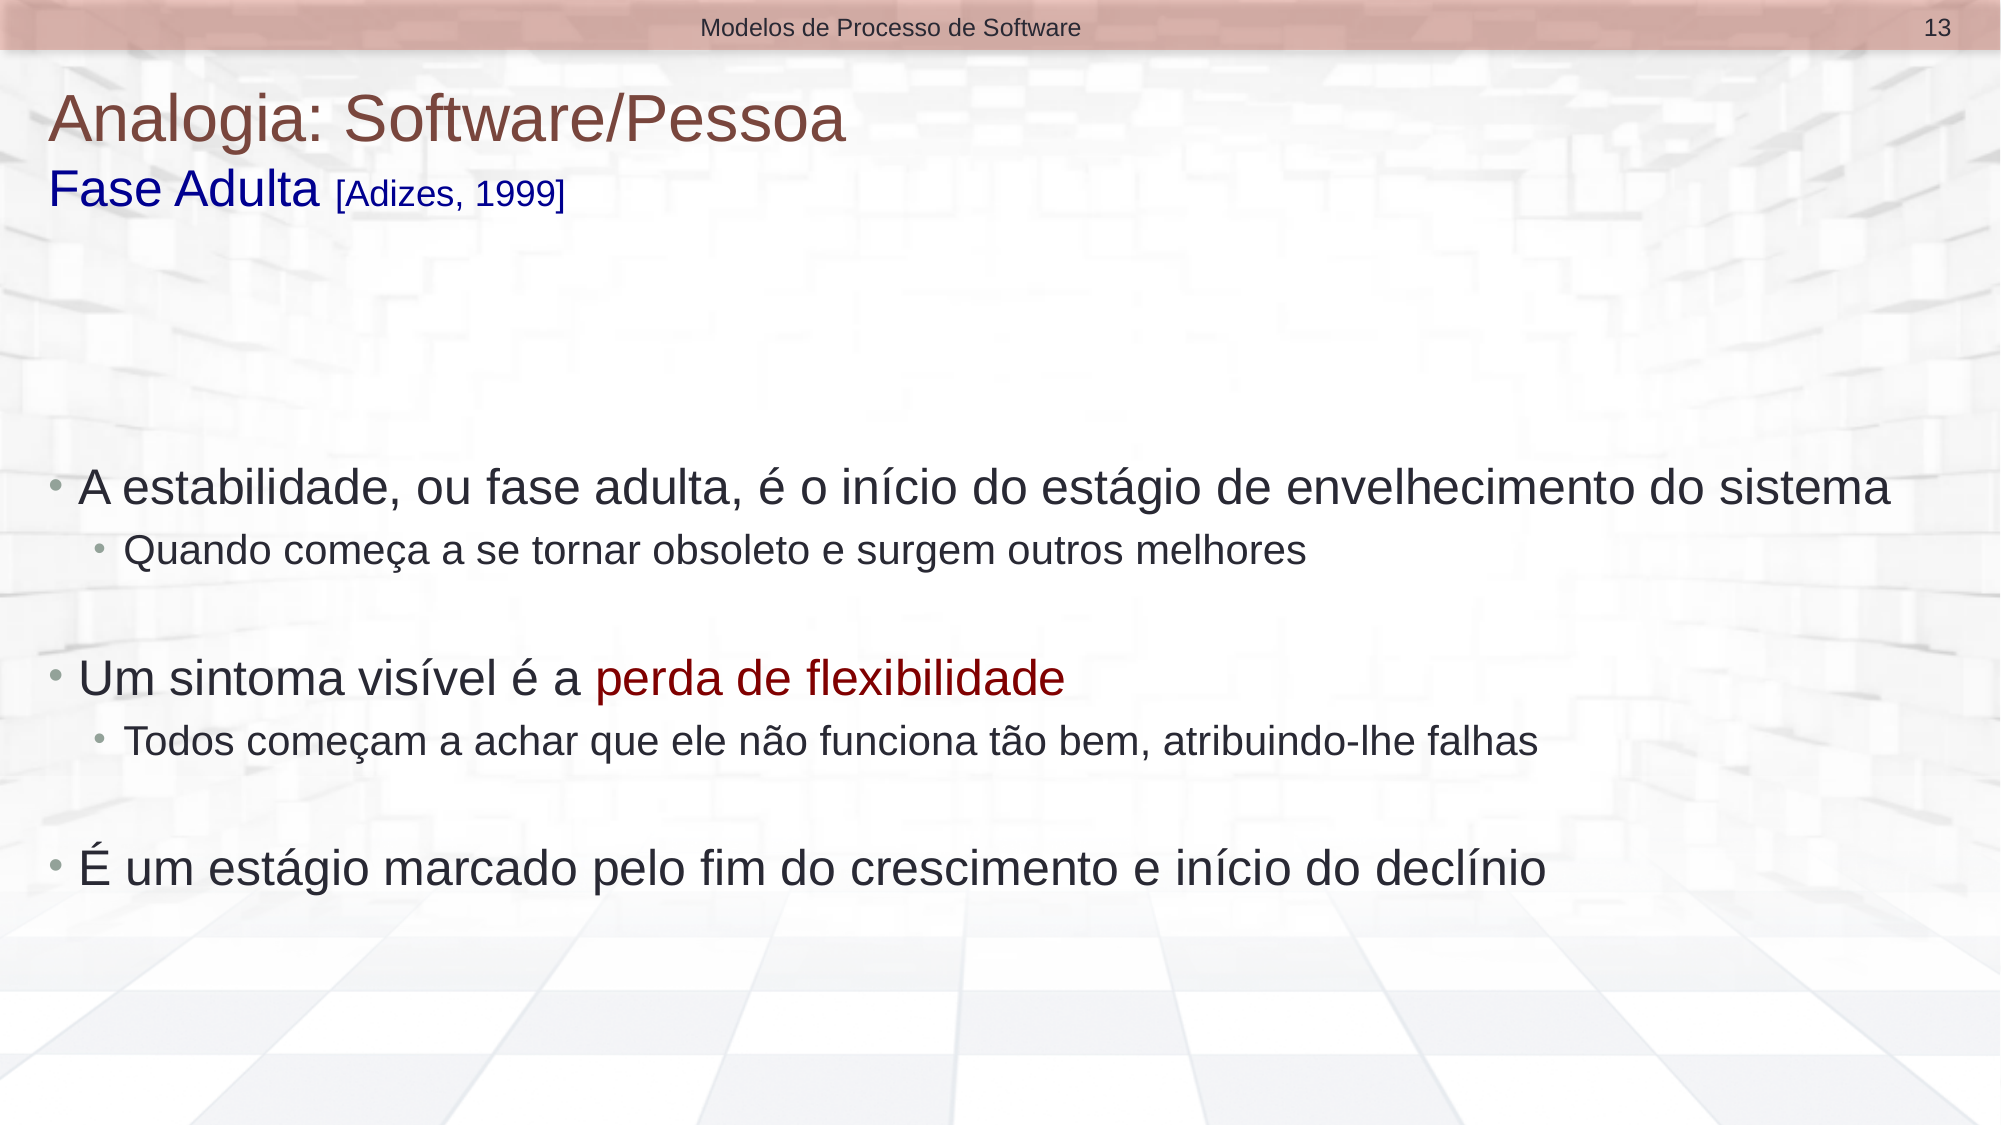

13
Modelos de Processo de Software
# Analogia: Software/Pessoa Fase Adulta [Adizes, 1999]
A estabilidade, ou fase adulta, é o início do estágio de envelhecimento do sistema
Quando começa a se tornar obsoleto e surgem outros melhores

Um sintoma visível é a perda de flexibilidade
Todos começam a achar que ele não funciona tão bem, atribuindo-lhe falhas

É um estágio marcado pelo fim do crescimento e início do declínio